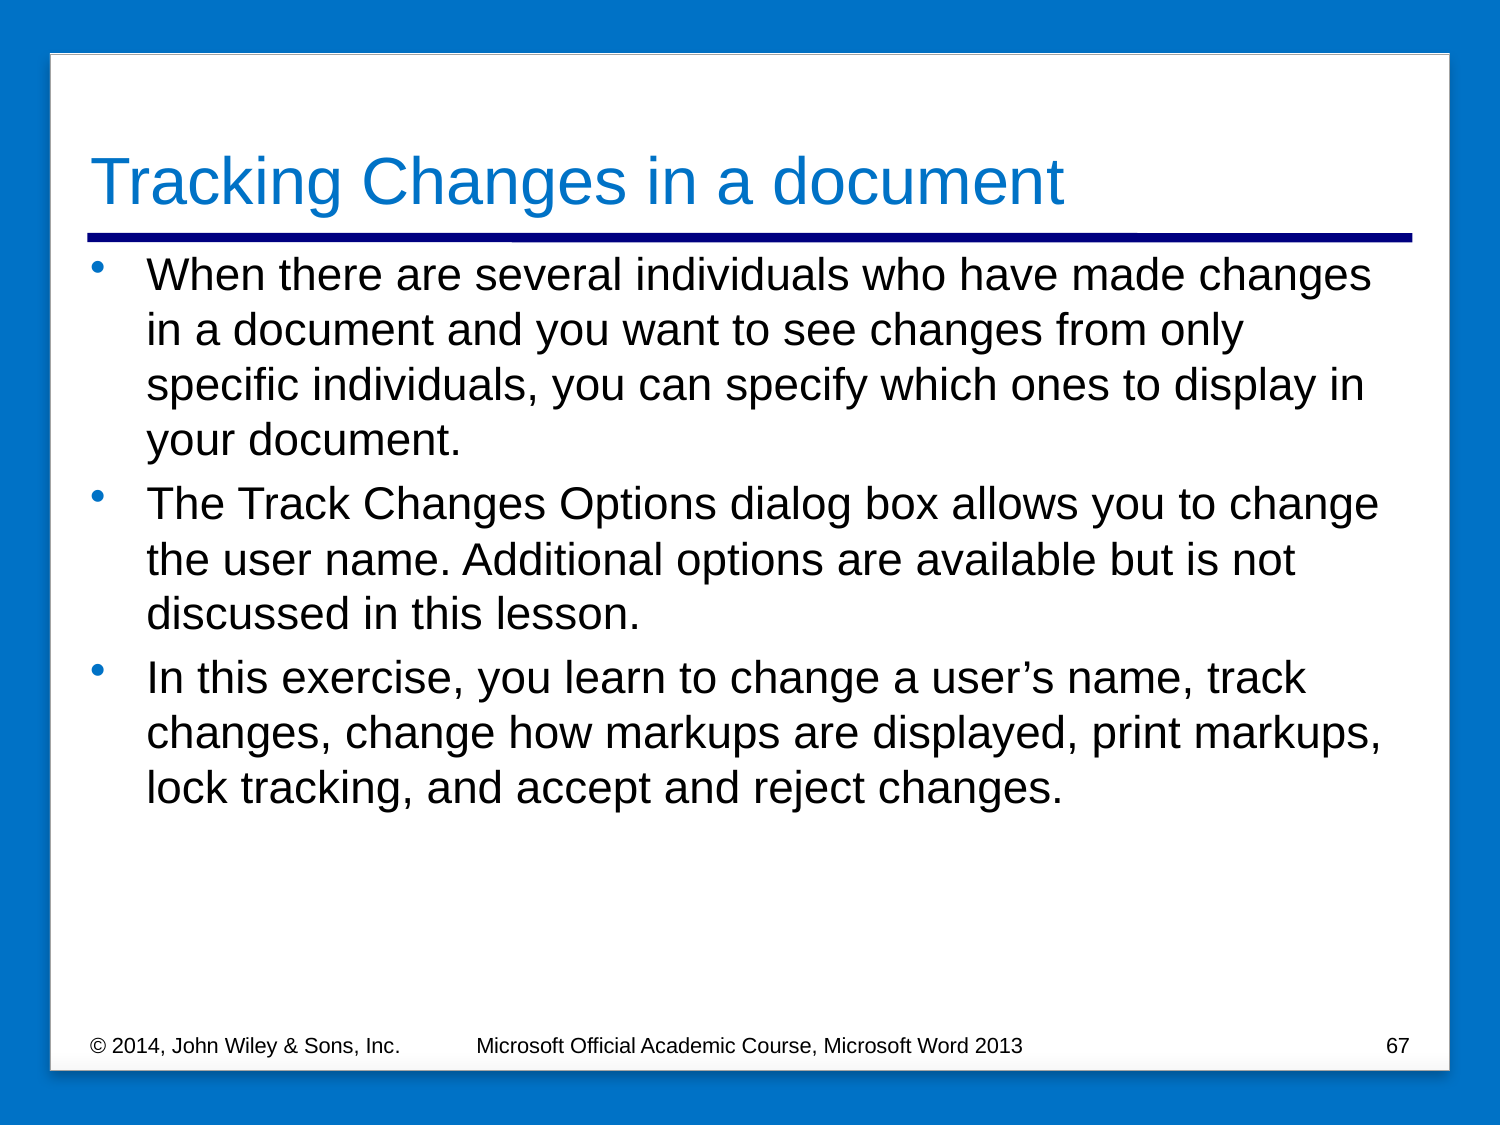

# Tracking Changes in a document
When there are several individuals who have made changes in a document and you want to see changes from only specific individuals, you can specify which ones to display in your document.
The Track Changes Options dialog box allows you to change the user name. Additional options are available but is not discussed in this lesson.
In this exercise, you learn to change a user’s name, track changes, change how markups are displayed, print markups, lock tracking, and accept and reject changes.
© 2014, John Wiley & Sons, Inc.
Microsoft Official Academic Course, Microsoft Word 2013
67